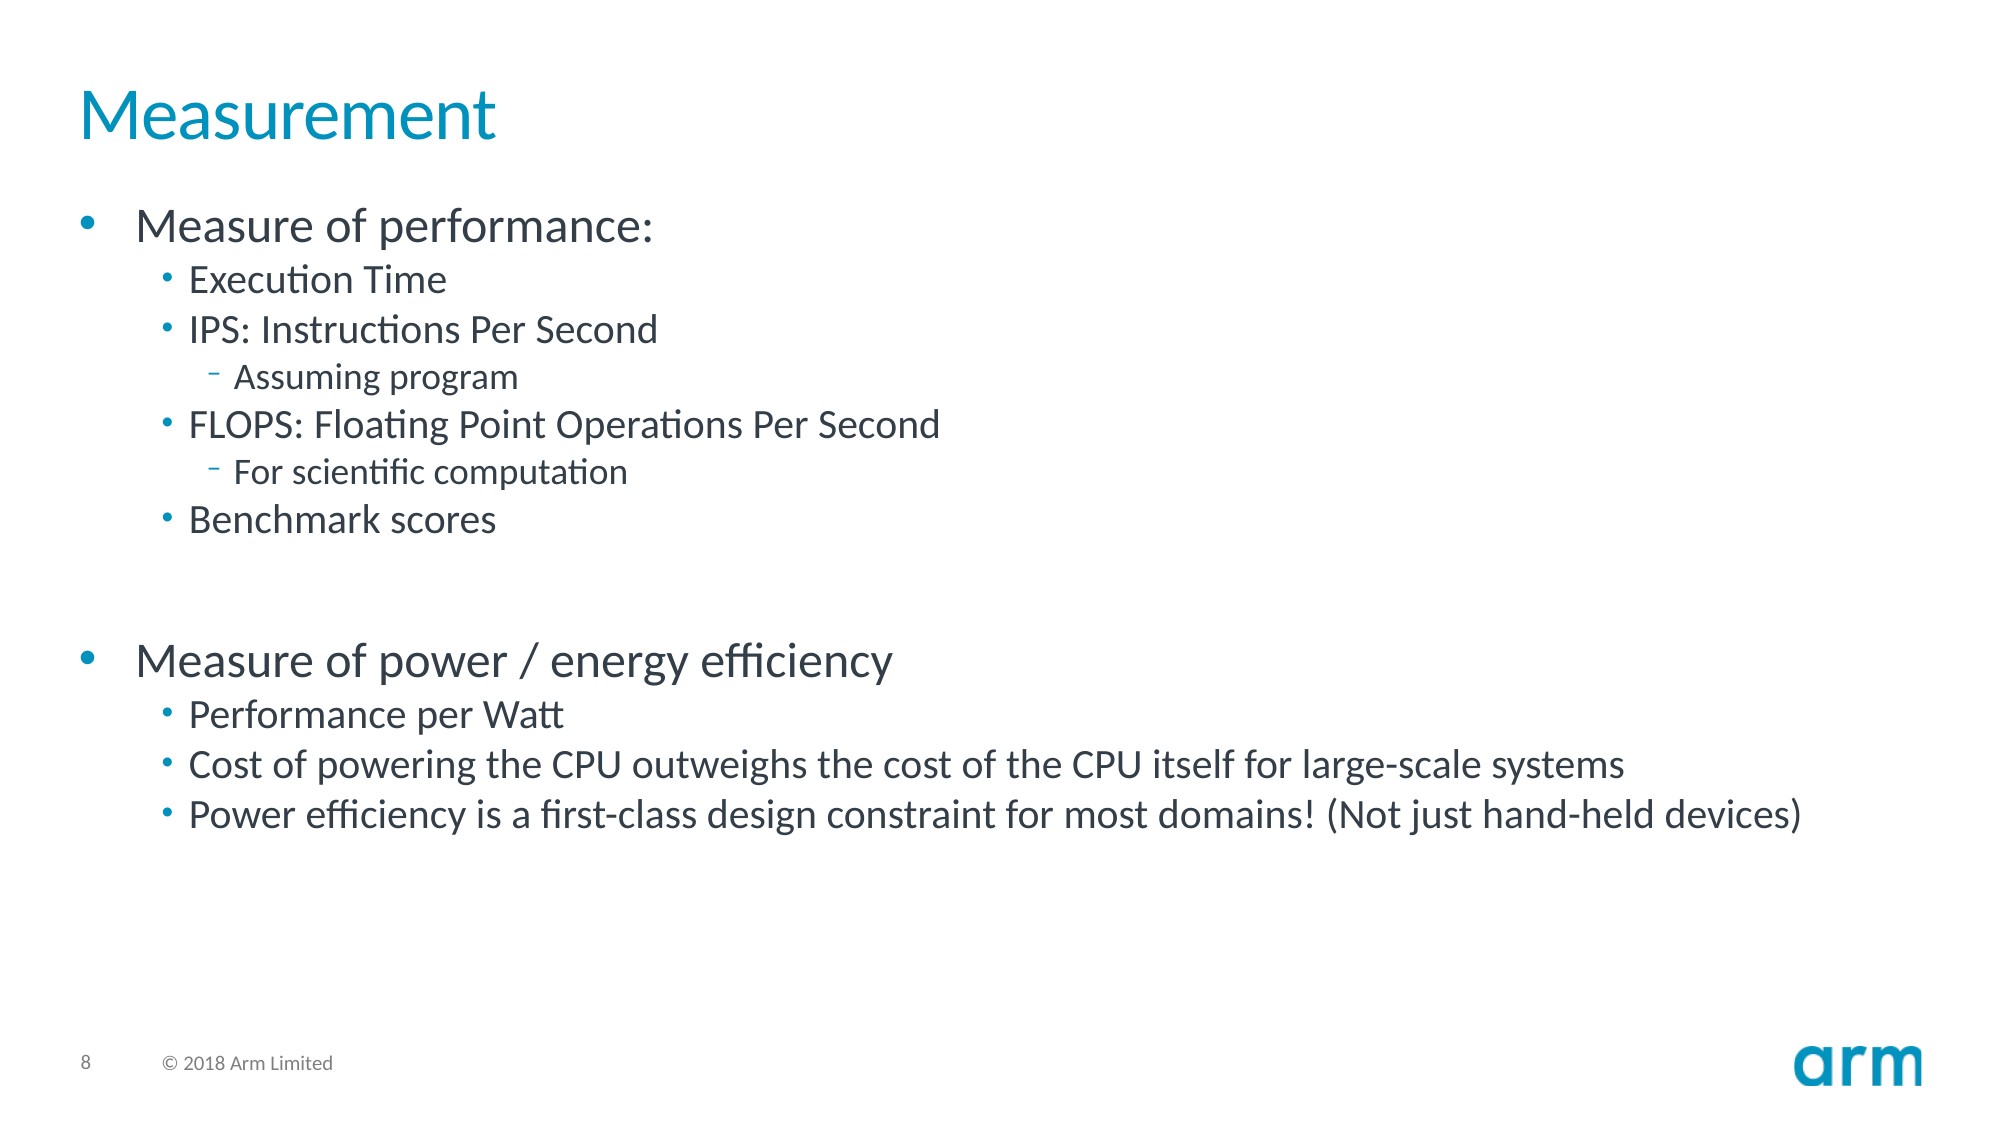

# Measurement
Measure of performance:
Execution Time
IPS: Instructions Per Second
Assuming program
FLOPS: Floating Point Operations Per Second
For scientific computation
Benchmark scores

Measure of power / energy efficiency
Performance per Watt
Cost of powering the CPU outweighs the cost of the CPU itself for large-scale systems
Power efficiency is a first-class design constraint for most domains! (Not just hand-held devices)